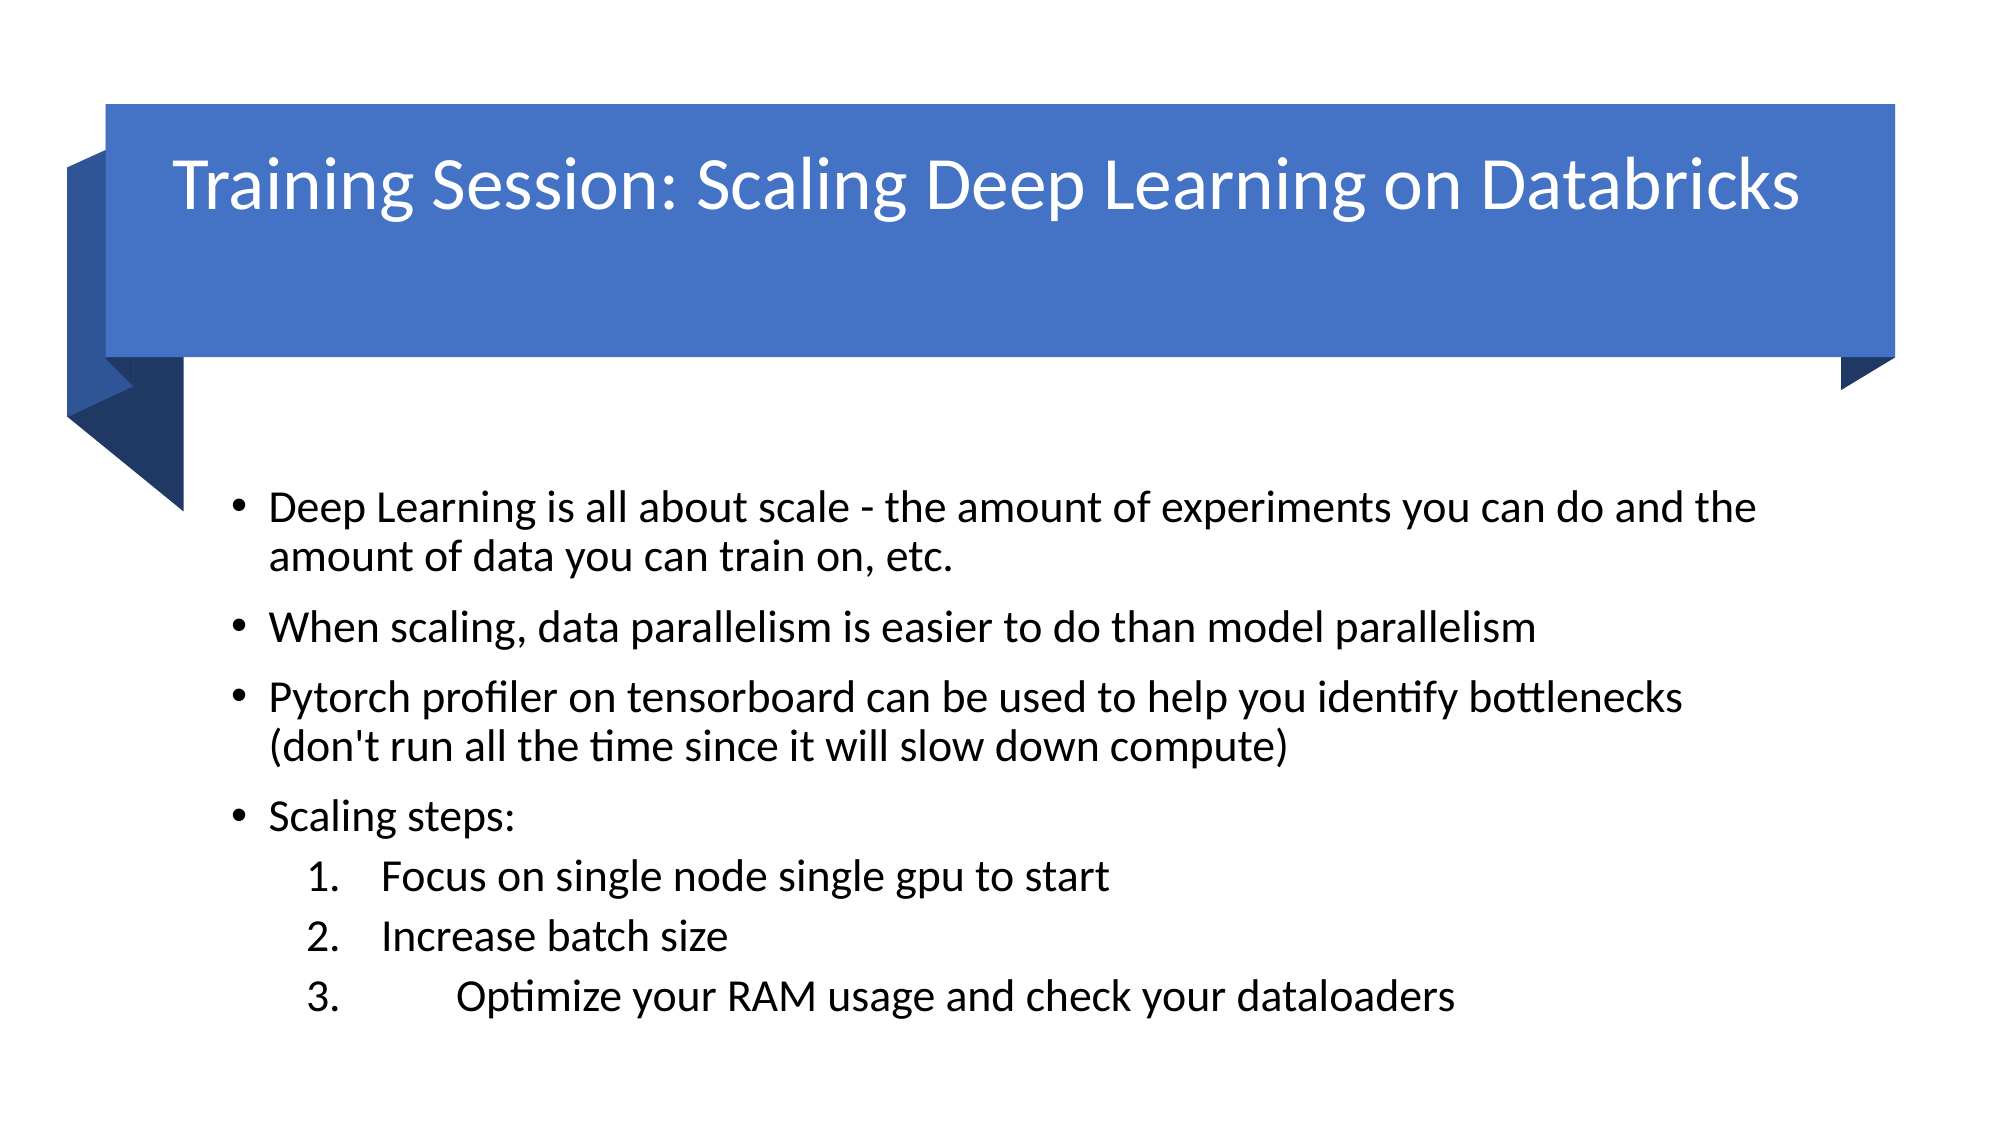

# Training Session: Scaling Deep Learning on Databricks

Deep Learning is all about scale - the amount of experiments you can do and the amount of data you can train on, etc.
When scaling, data parallelism is easier to do than model parallelism
Pytorch profiler on tensorboard can be used to help you identify bottlenecks (don't run all the time since it will slow down compute)
Scaling steps:
Focus on single node single gpu to start
Increase batch size
3. 	Optimize your RAM usage and check your dataloaders